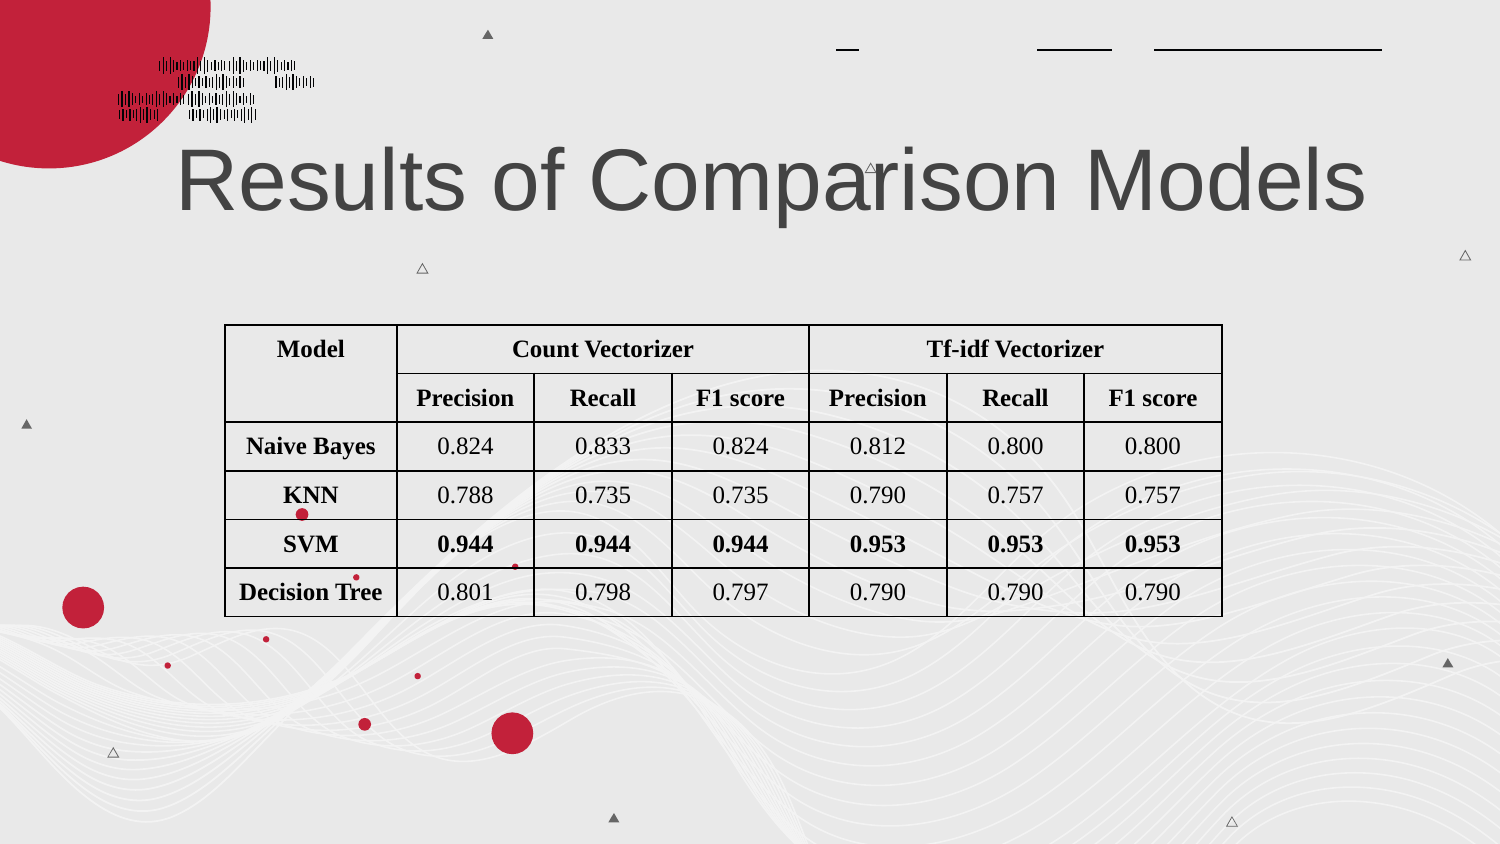

# Results of Comparison Models
| Model | Count Vectorizer |  |  | Tf-idf Vectorizer |  |  |
| --- | --- | --- | --- | --- | --- | --- |
|  | Precision | Recall | F1 score | Precision | Recall | F1 score |
| Naive Bayes | 0.824 | 0.833 | 0.824 | 0.812 | 0.800 | 0.800 |
| KNN | 0.788 | 0.735 | 0.735 | 0.790 | 0.757 | 0.757 |
| SVM | 0.944 | 0.944 | 0.944 | 0.953 | 0.953 | 0.953 |
| Decision Tree | 0.801 | 0.798 | 0.797 | 0.790 | 0.790 | 0.790 |